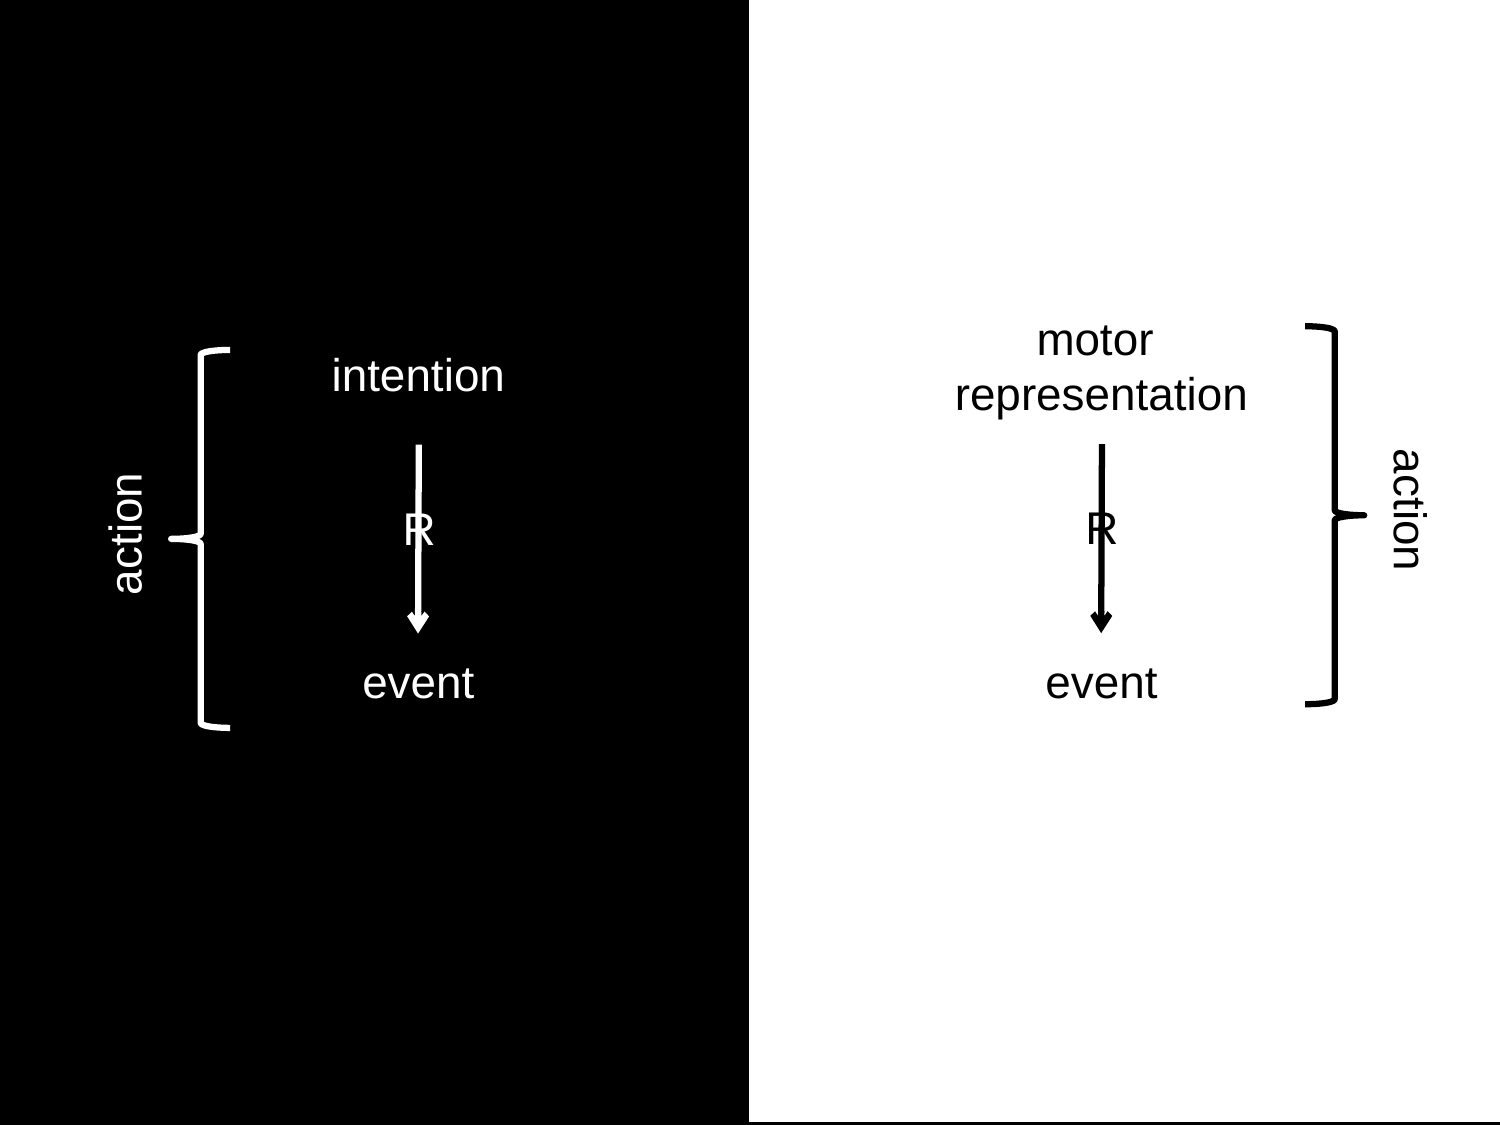

motor
representation

intention

action
R
R
action
event
event